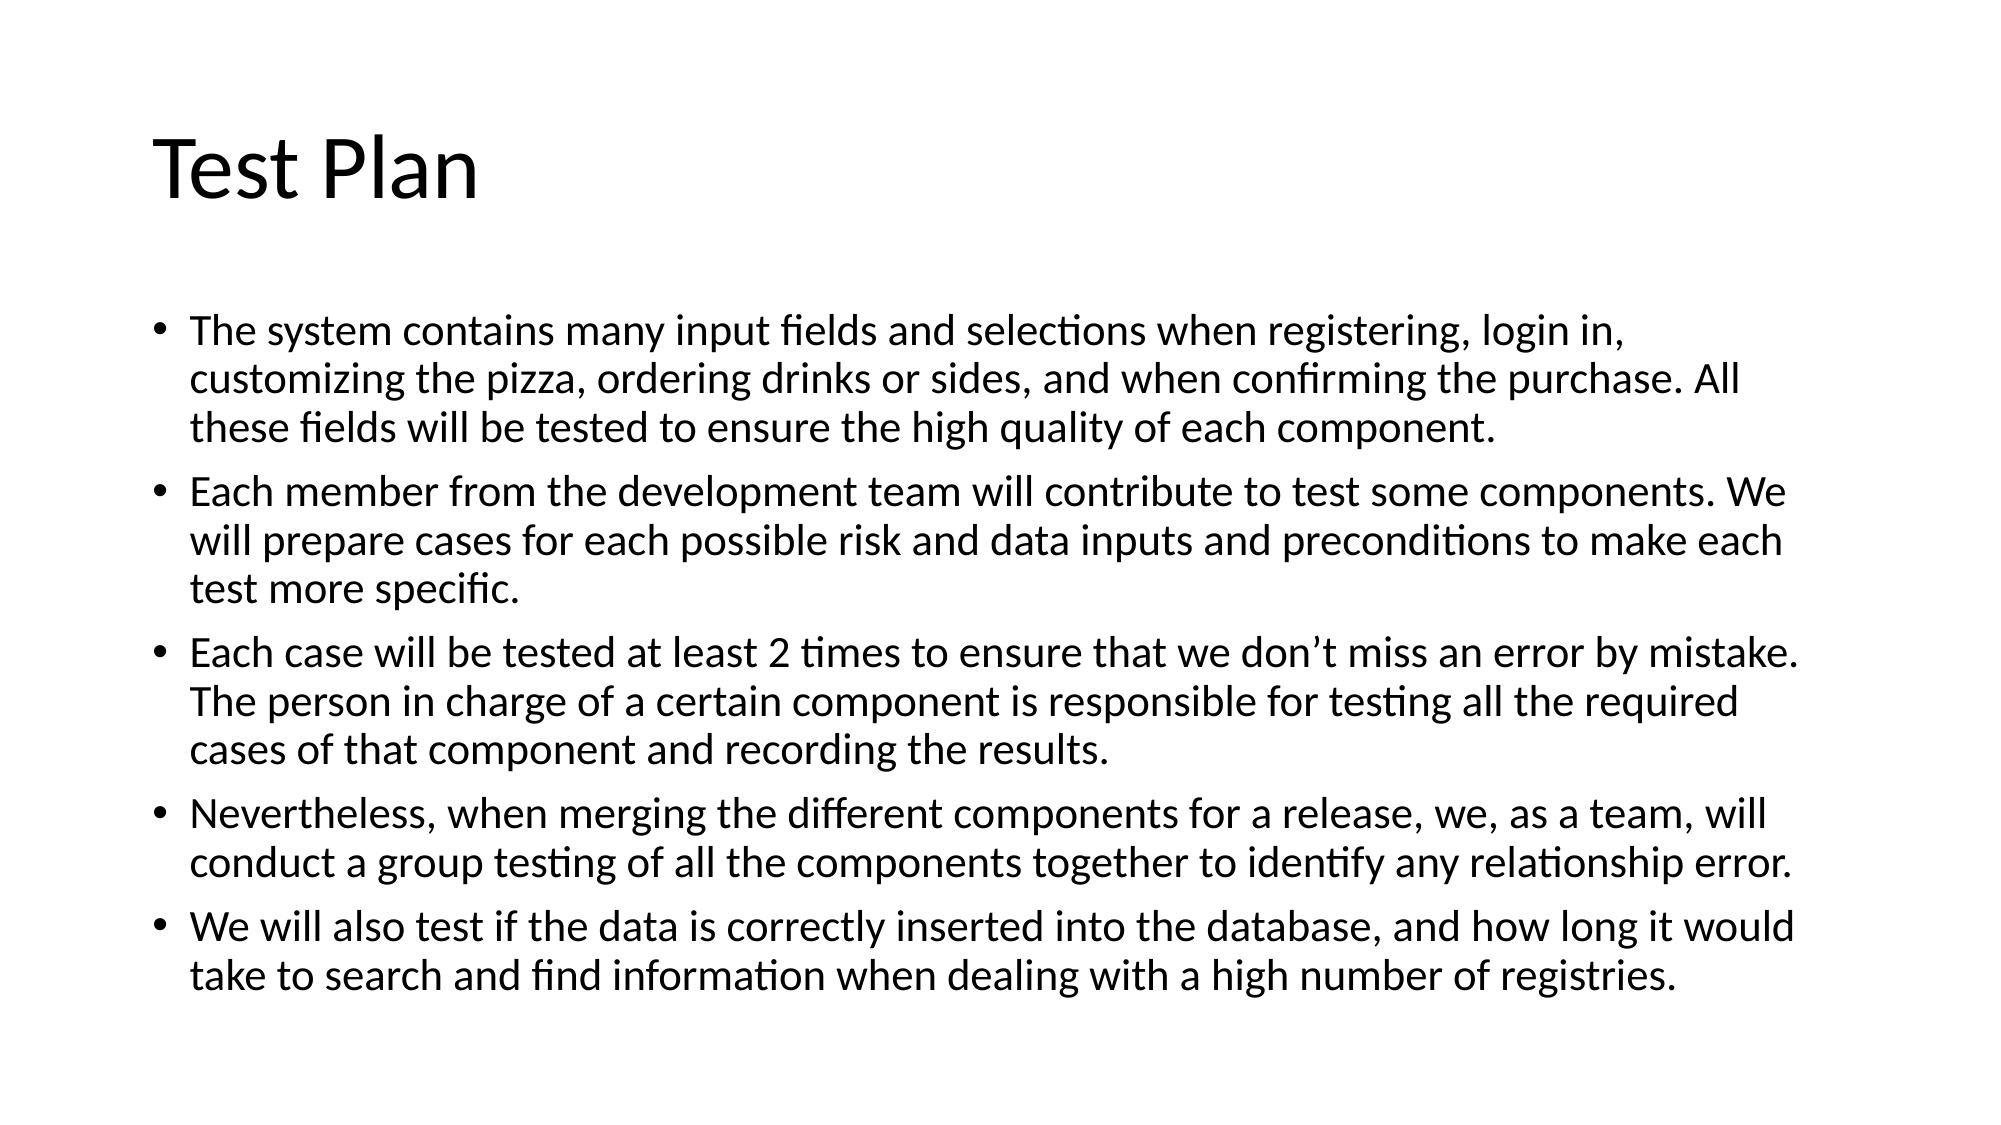

# Test Plan
The system contains many input fields and selections when registering, login in, customizing the pizza, ordering drinks or sides, and when confirming the purchase. All these fields will be tested to ensure the high quality of each component.
Each member from the development team will contribute to test some components. We will prepare cases for each possible risk and data inputs and preconditions to make each test more specific.
Each case will be tested at least 2 times to ensure that we don’t miss an error by mistake. The person in charge of a certain component is responsible for testing all the required cases of that component and recording the results.
Nevertheless, when merging the different components for a release, we, as a team, will conduct a group testing of all the components together to identify any relationship error.
We will also test if the data is correctly inserted into the database, and how long it would take to search and find information when dealing with a high number of registries.